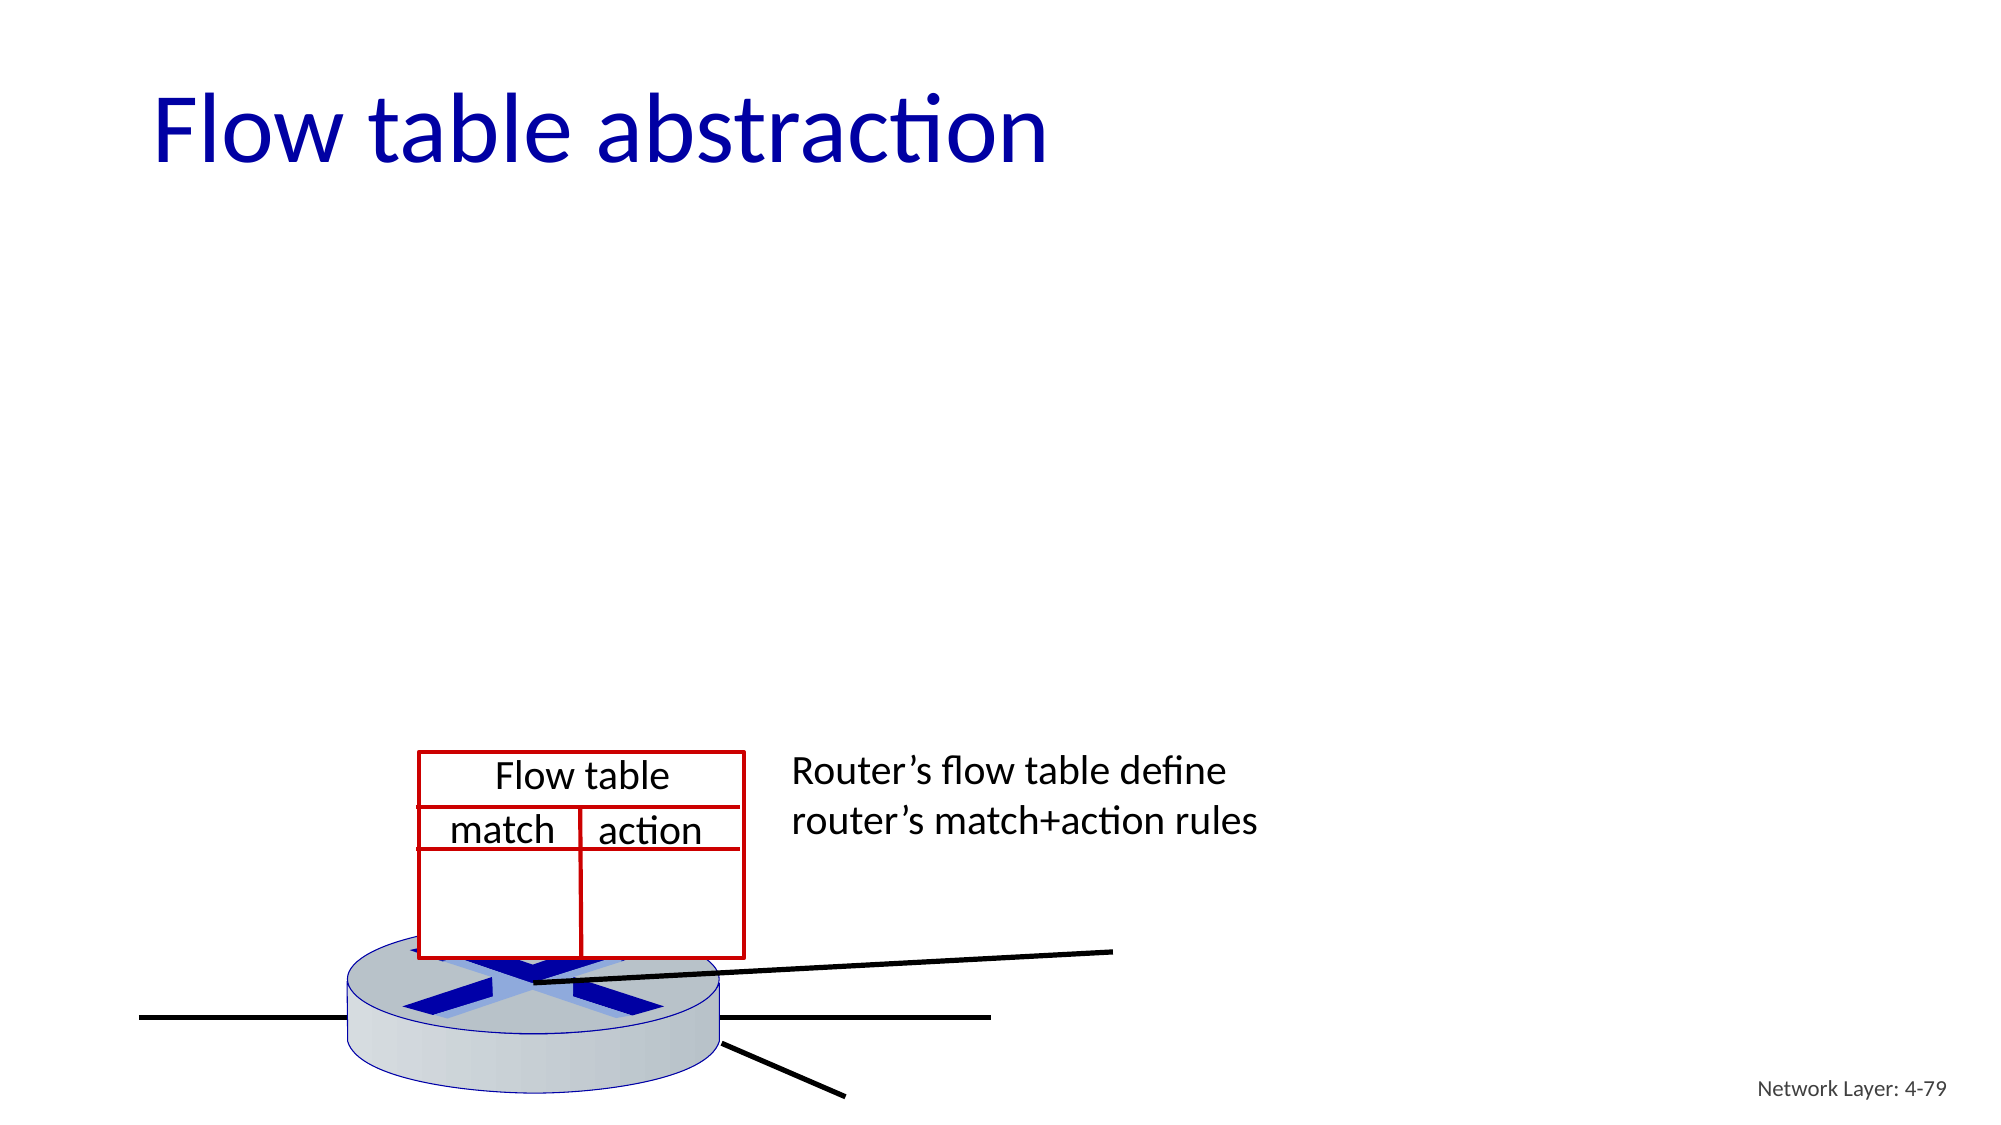

# Flow table abstraction

Router’s flow table define router’s match+action rules
Flow table

match
action

Network Layer: 4-79